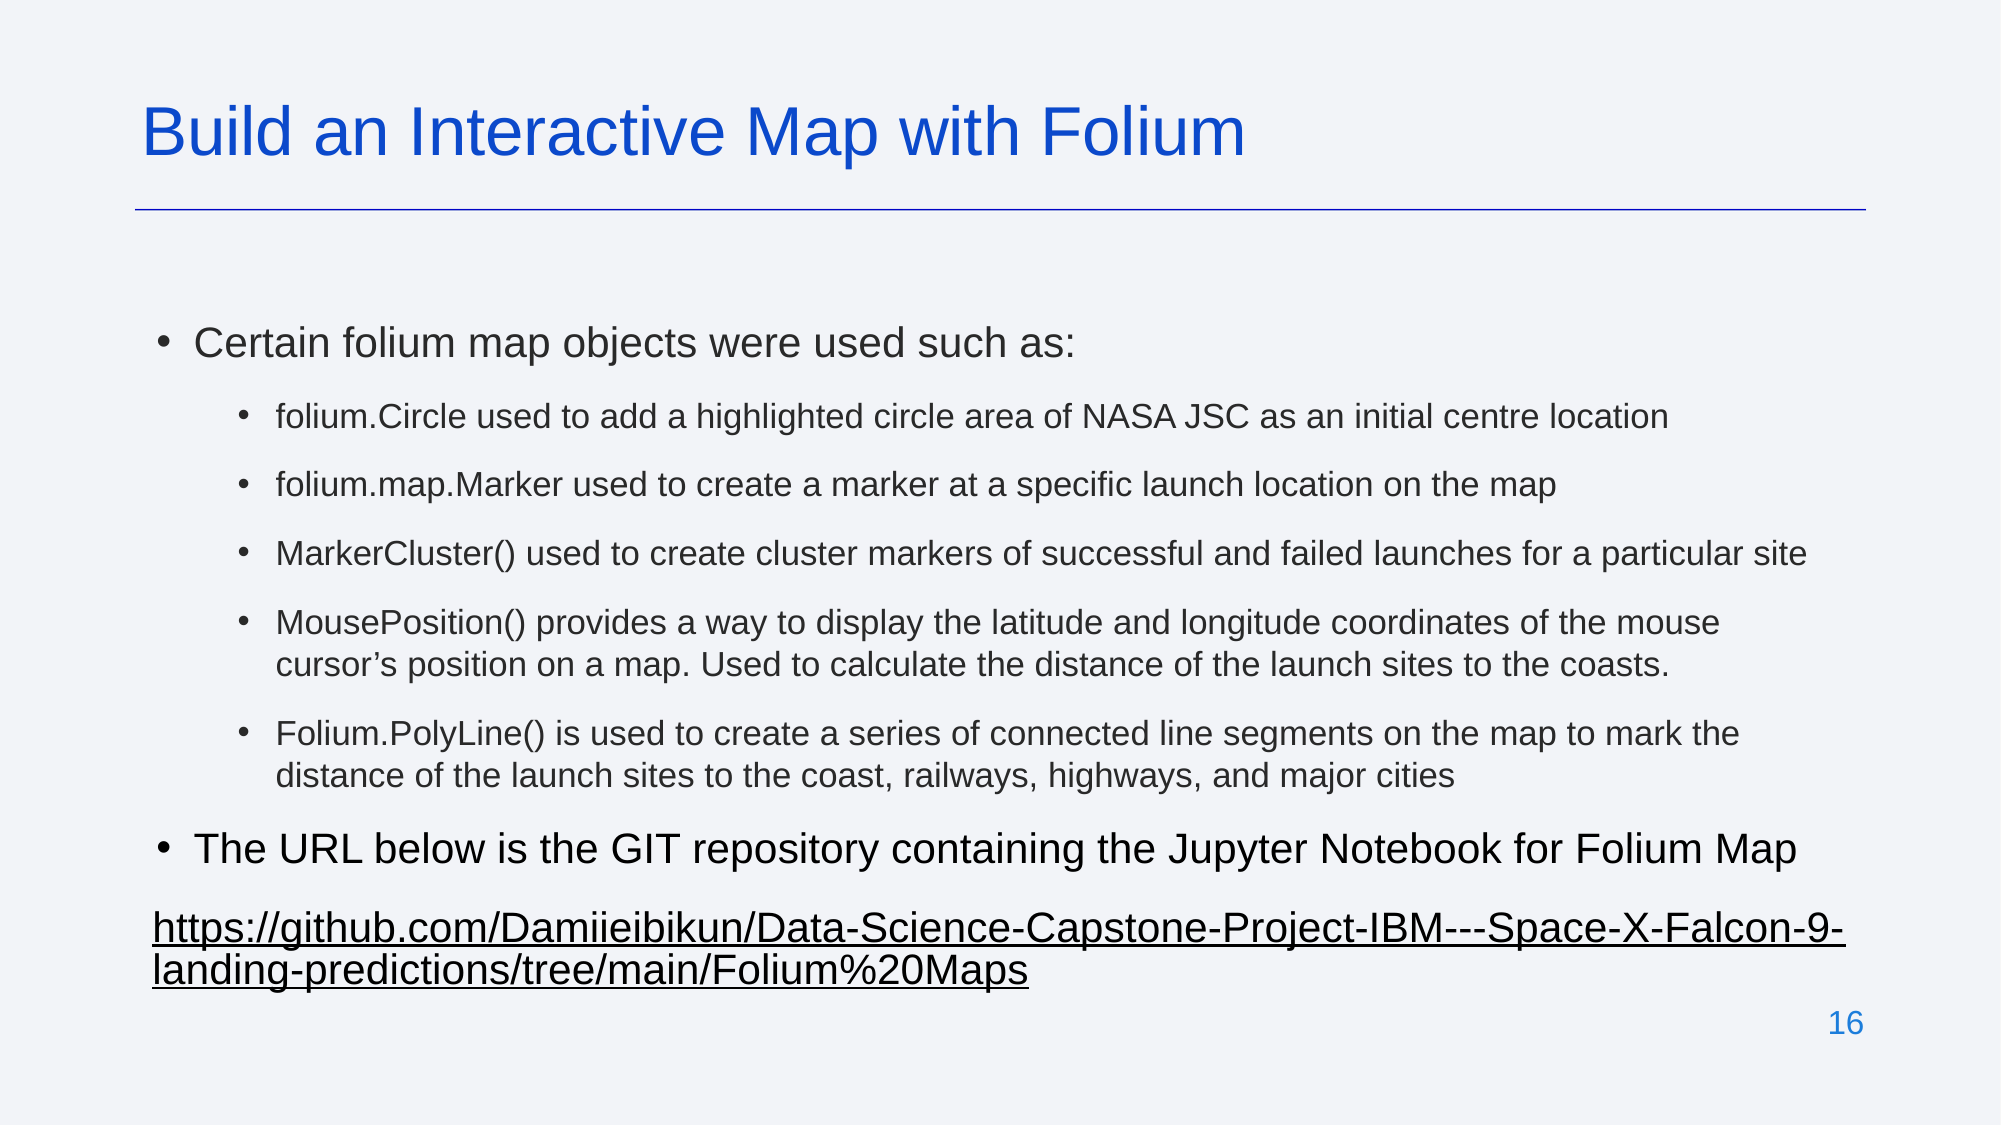

Build an Interactive Map with Folium
Certain folium map objects were used such as:
folium.Circle used to add a highlighted circle area of NASA JSC as an initial centre location
folium.map.Marker used to create a marker at a specific launch location on the map
MarkerCluster() used to create cluster markers of successful and failed launches for a particular site
MousePosition() provides a way to display the latitude and longitude coordinates of the mouse cursor’s position on a map. Used to calculate the distance of the launch sites to the coasts.
Folium.PolyLine() is used to create a series of connected line segments on the map to mark the distance of the launch sites to the coast, railways, highways, and major cities
The URL below is the GIT repository containing the Jupyter Notebook for Folium Map
https://github.com/Damiieibikun/Data-Science-Capstone-Project-IBM---Space-X-Falcon-9-landing-predictions/tree/main/Folium%20Maps

16